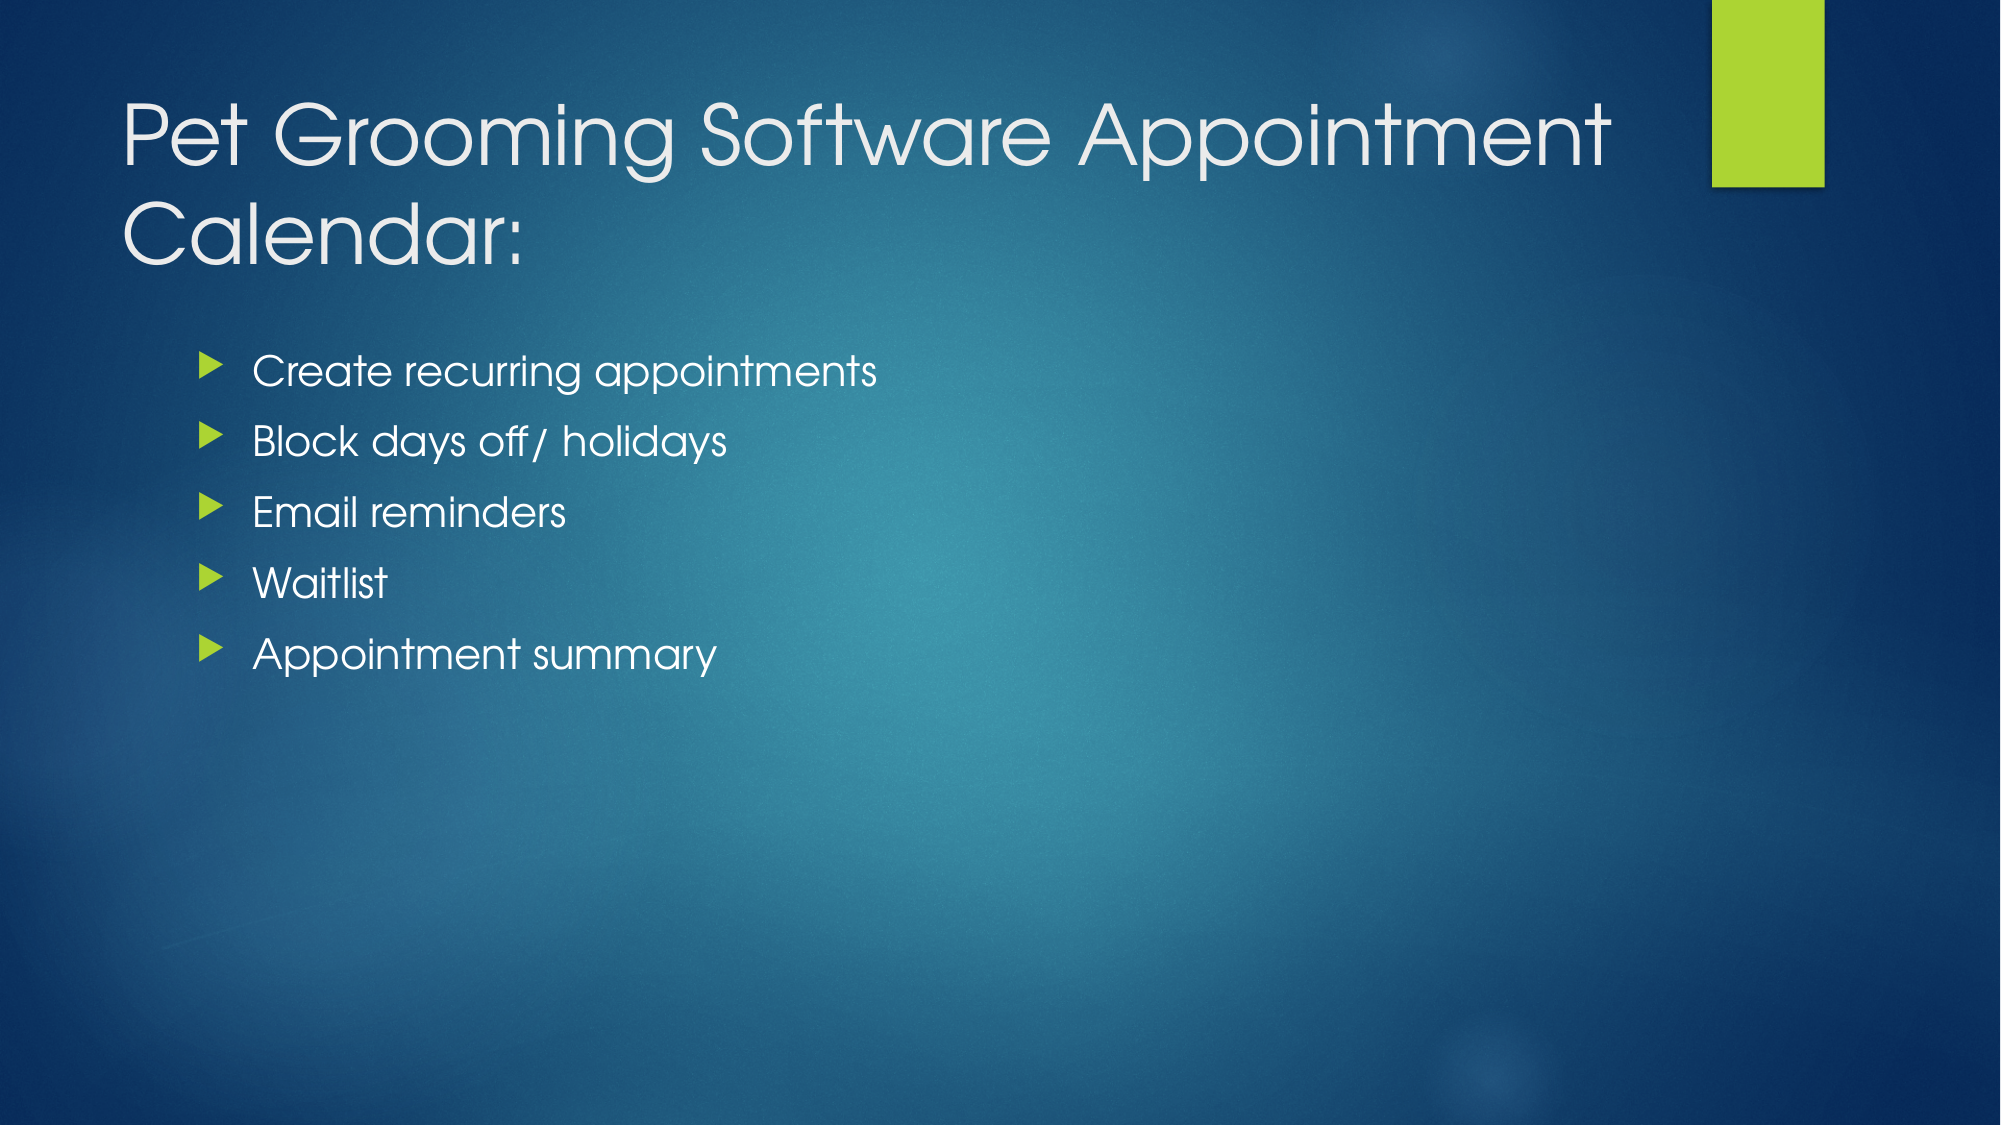

# Pet Grooming Software Appointment Calendar:
Create recurring appointments
Block days off/ holidays
Email reminders
Waitlist
Appointment summary